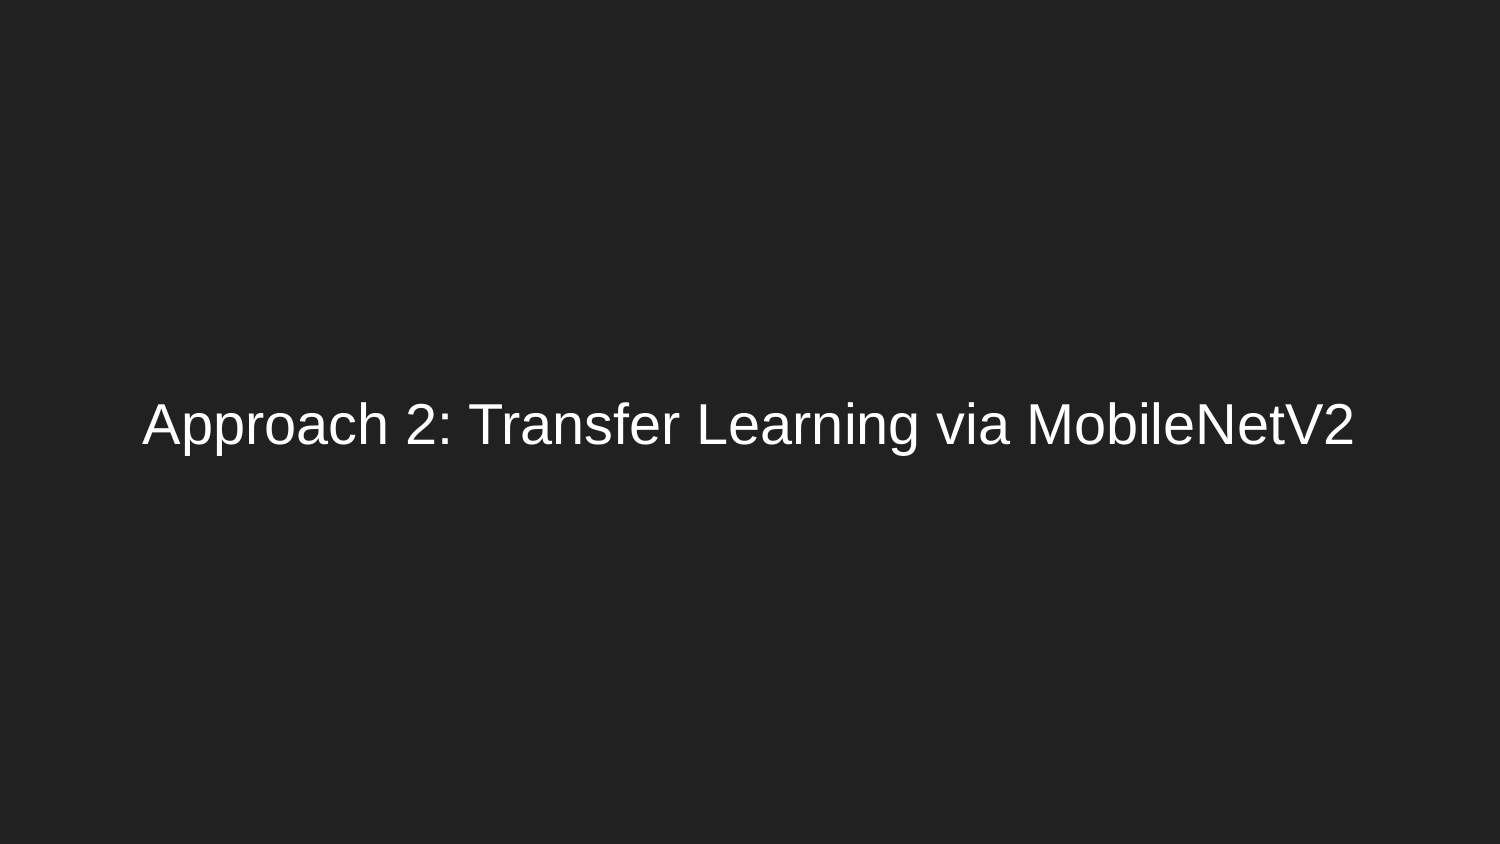

# Approach 2: Transfer Learning via MobileNetV2